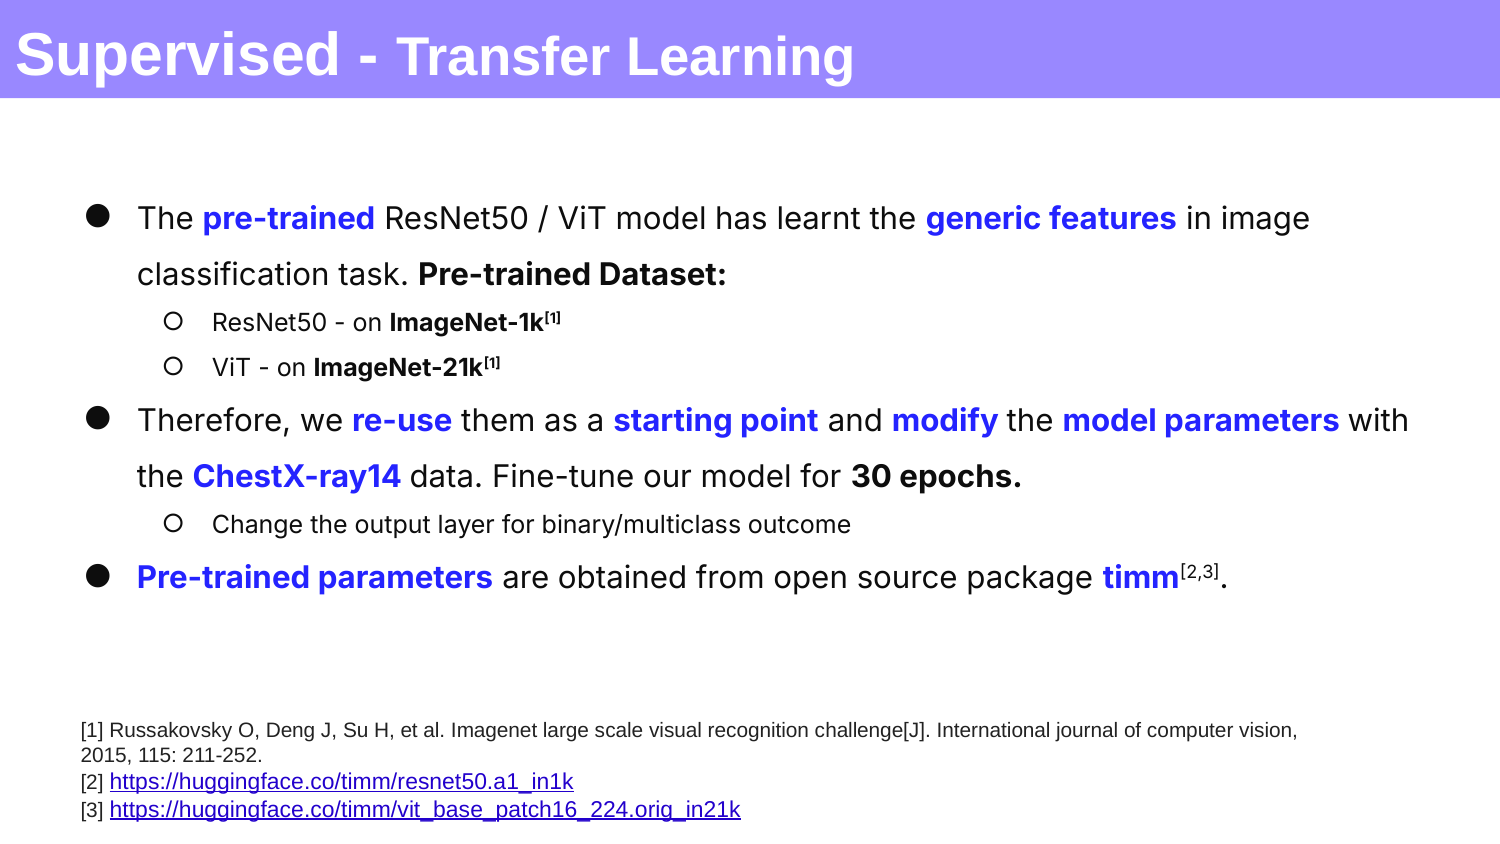

# Supervised - Transfer Learning
The pre-trained ResNet50 / ViT model has learnt the generic features in image classification task. Pre-trained Dataset:
ResNet50 - on ImageNet-1k[1]
ViT - on ImageNet-21k[1]
Therefore, we re-use them as a starting point and modify the model parameters with the ChestX-ray14 data. Fine-tune our model for 30 epochs.
Change the output layer for binary/multiclass outcome
Pre-trained parameters are obtained from open source package timm[2,3].
[1] Russakovsky O, Deng J, Su H, et al. Imagenet large scale visual recognition challenge[J]. International journal of computer vision, 2015, 115: 211-252.
[2] https://huggingface.co/timm/resnet50.a1_in1k
[3] https://huggingface.co/timm/vit_base_patch16_224.orig_in21k